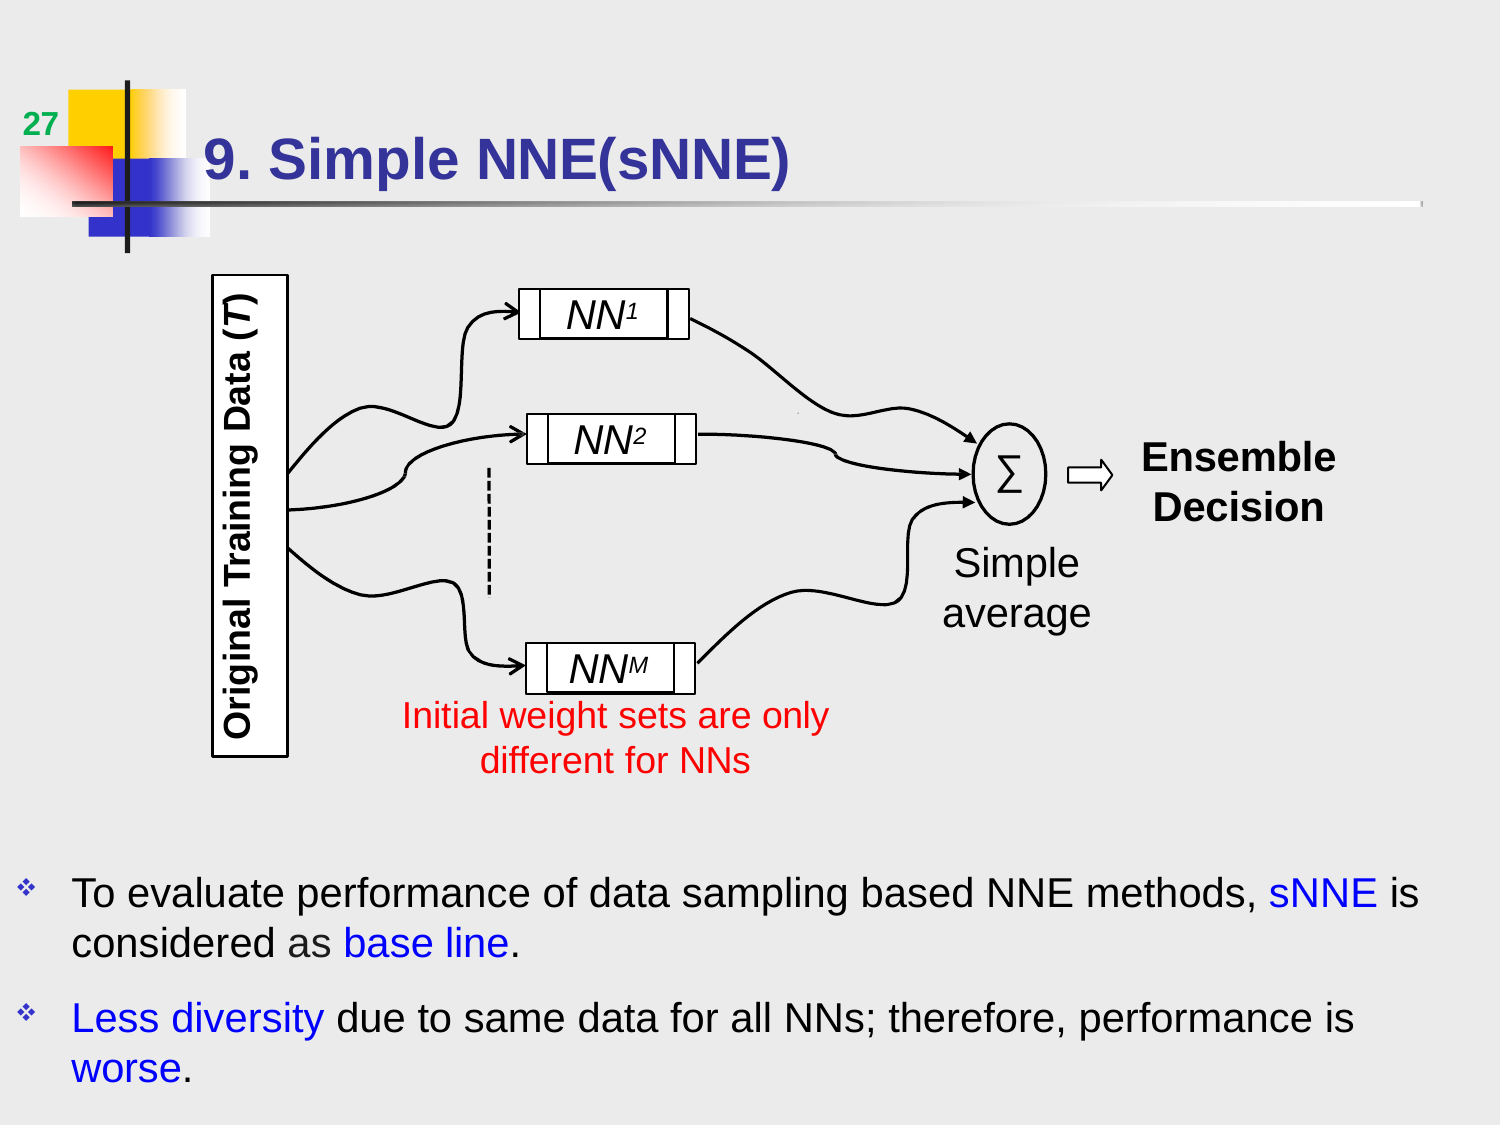

# 9. Simple NNE(sNNE)
27
Original Training Data (T)

NN1

NN2
Ensemble
Decision
∑

Simple average

NNM
Initial weight sets are only
different for NNs

To evaluate performance of data sampling based NNE methods, sNNE is considered as base line.
Less diversity due to same data for all NNs; therefore, performance is worse.